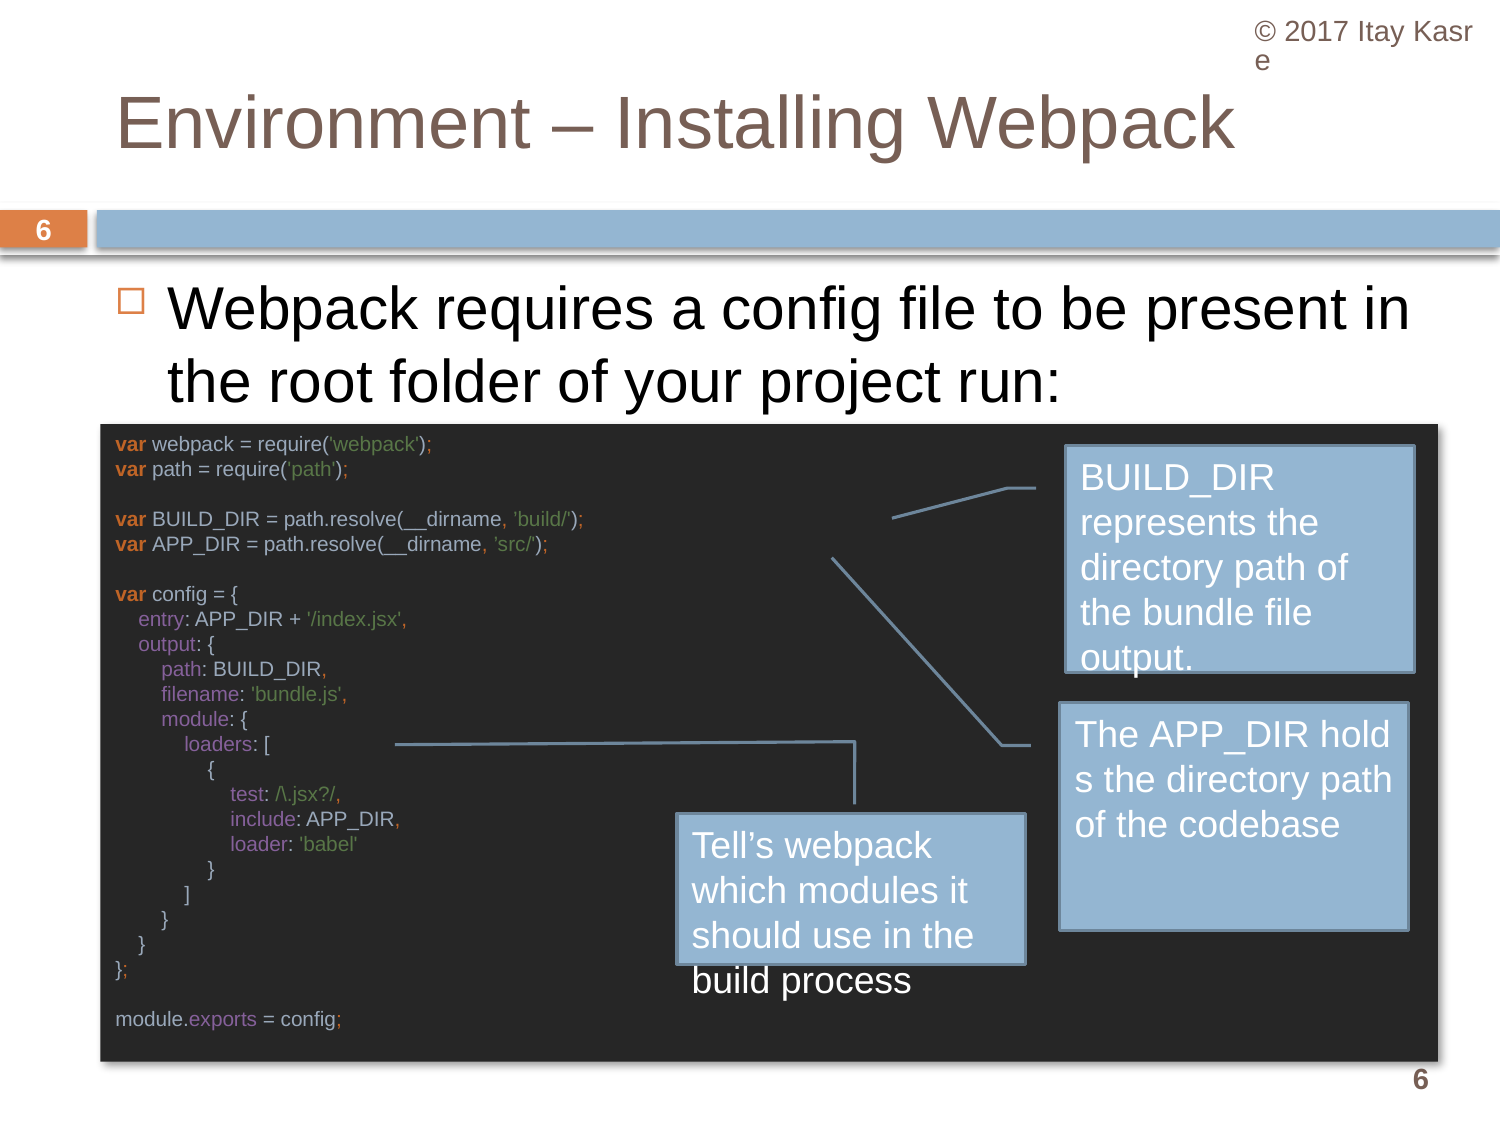

© 2017 Itay Kasre
# Environment – Installing Webpack
6
Webpack requires a config file to be present in the root folder of your project run:
var webpack = require('webpack');
var path = require('path');

var BUILD_DIR = path.resolve(__dirname, ’build/');
var APP_DIR = path.resolve(__dirname, ’src/');

var config = {
    entry: APP_DIR + '/index.jsx',
    output: {
        path: BUILD_DIR,
        filename: 'bundle.js',
        module: {
            loaders: [
                {
                    test: /\.jsx?/,
                    include: APP_DIR,
                    loader: 'babel'
                }
            ]
        }
    }
};

module.exports = config;

BUILD_DIR represents the directory path of the bundle file output.

The APP_DIR holds the directory path of the codebase
Tell’s webpack which modules it should use in the build process